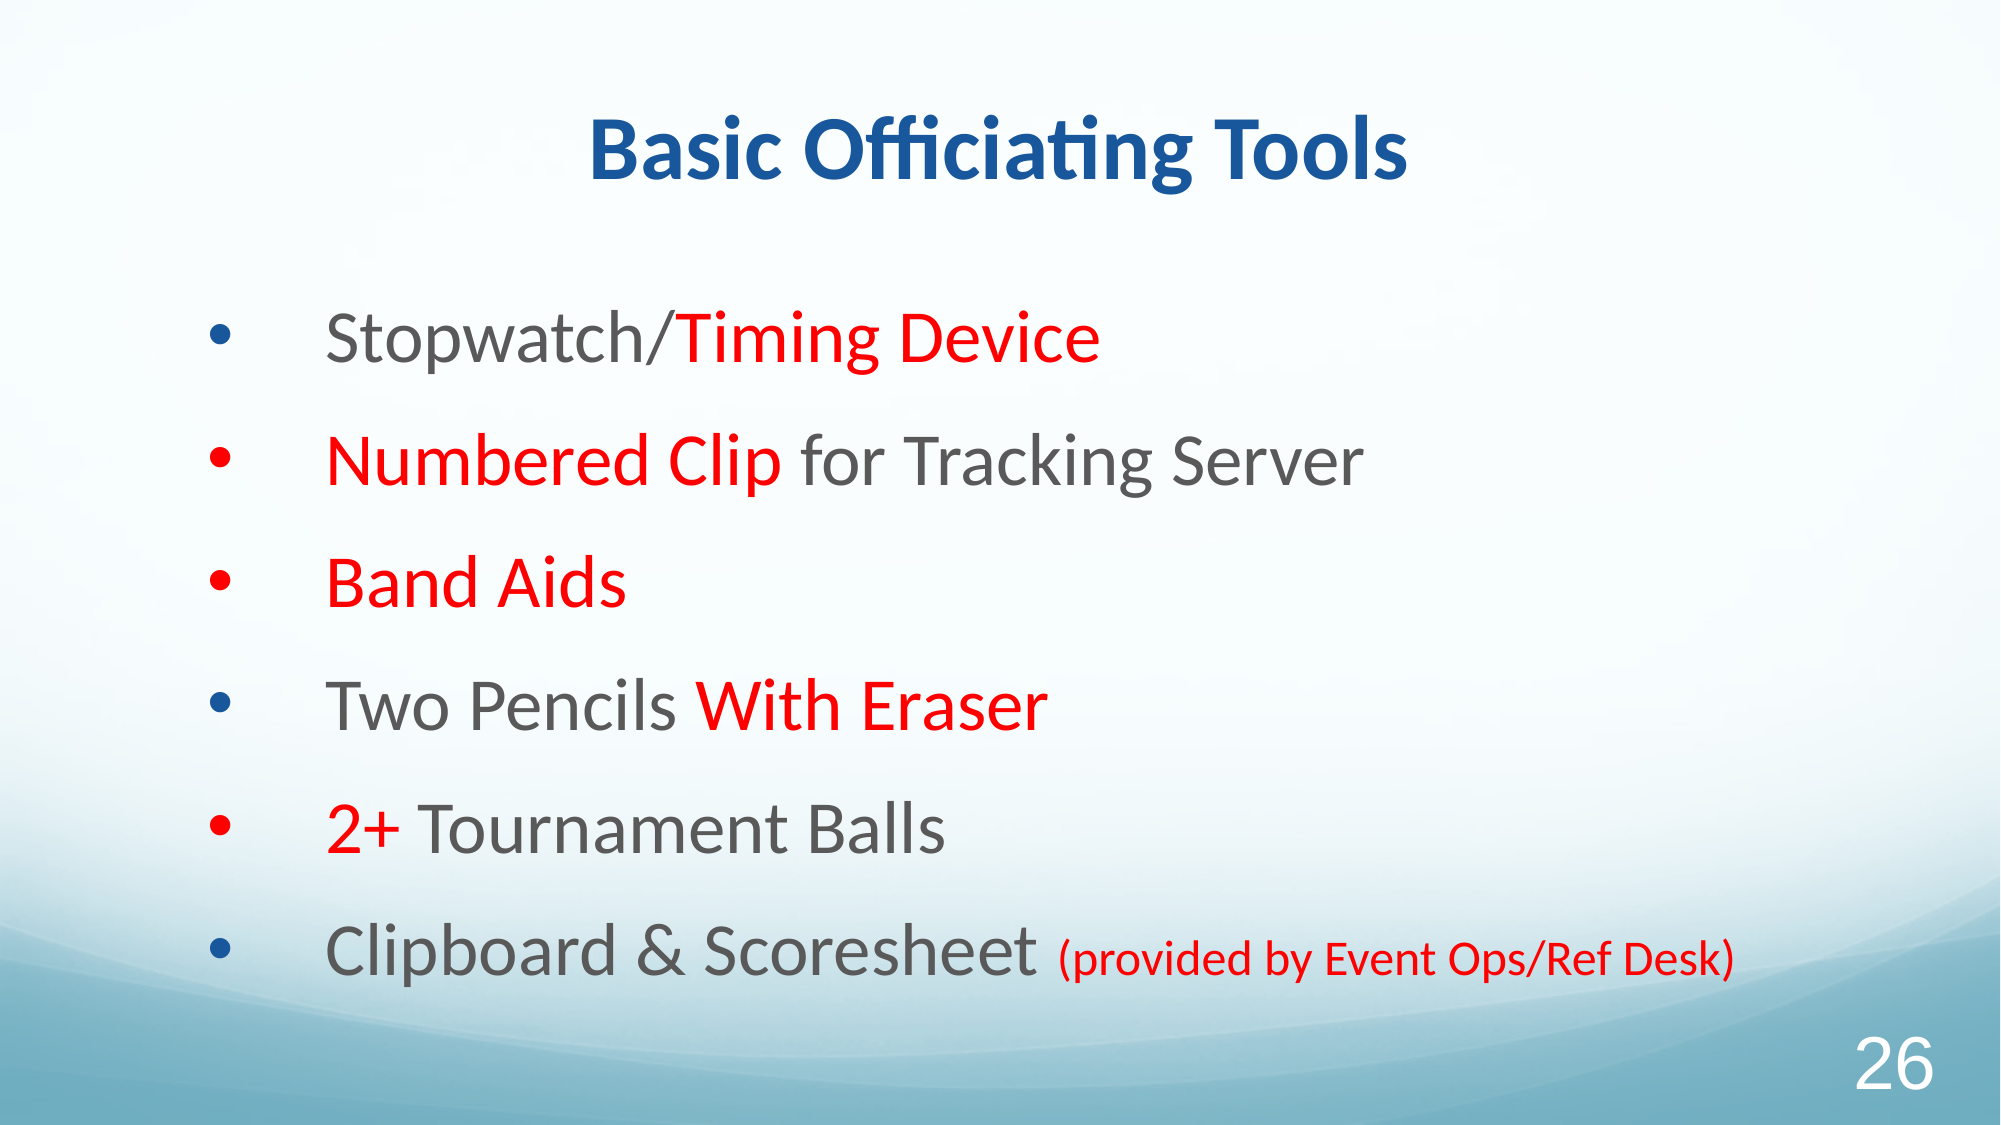

# Basic Officiating Tools
Stopwatch/Timing Device
Numbered Clip for Tracking Server
Band Aids
Two Pencils With Eraser
2+ Tournament Balls
Clipboard & Scoresheet (provided by Event Ops/Ref Desk)
26